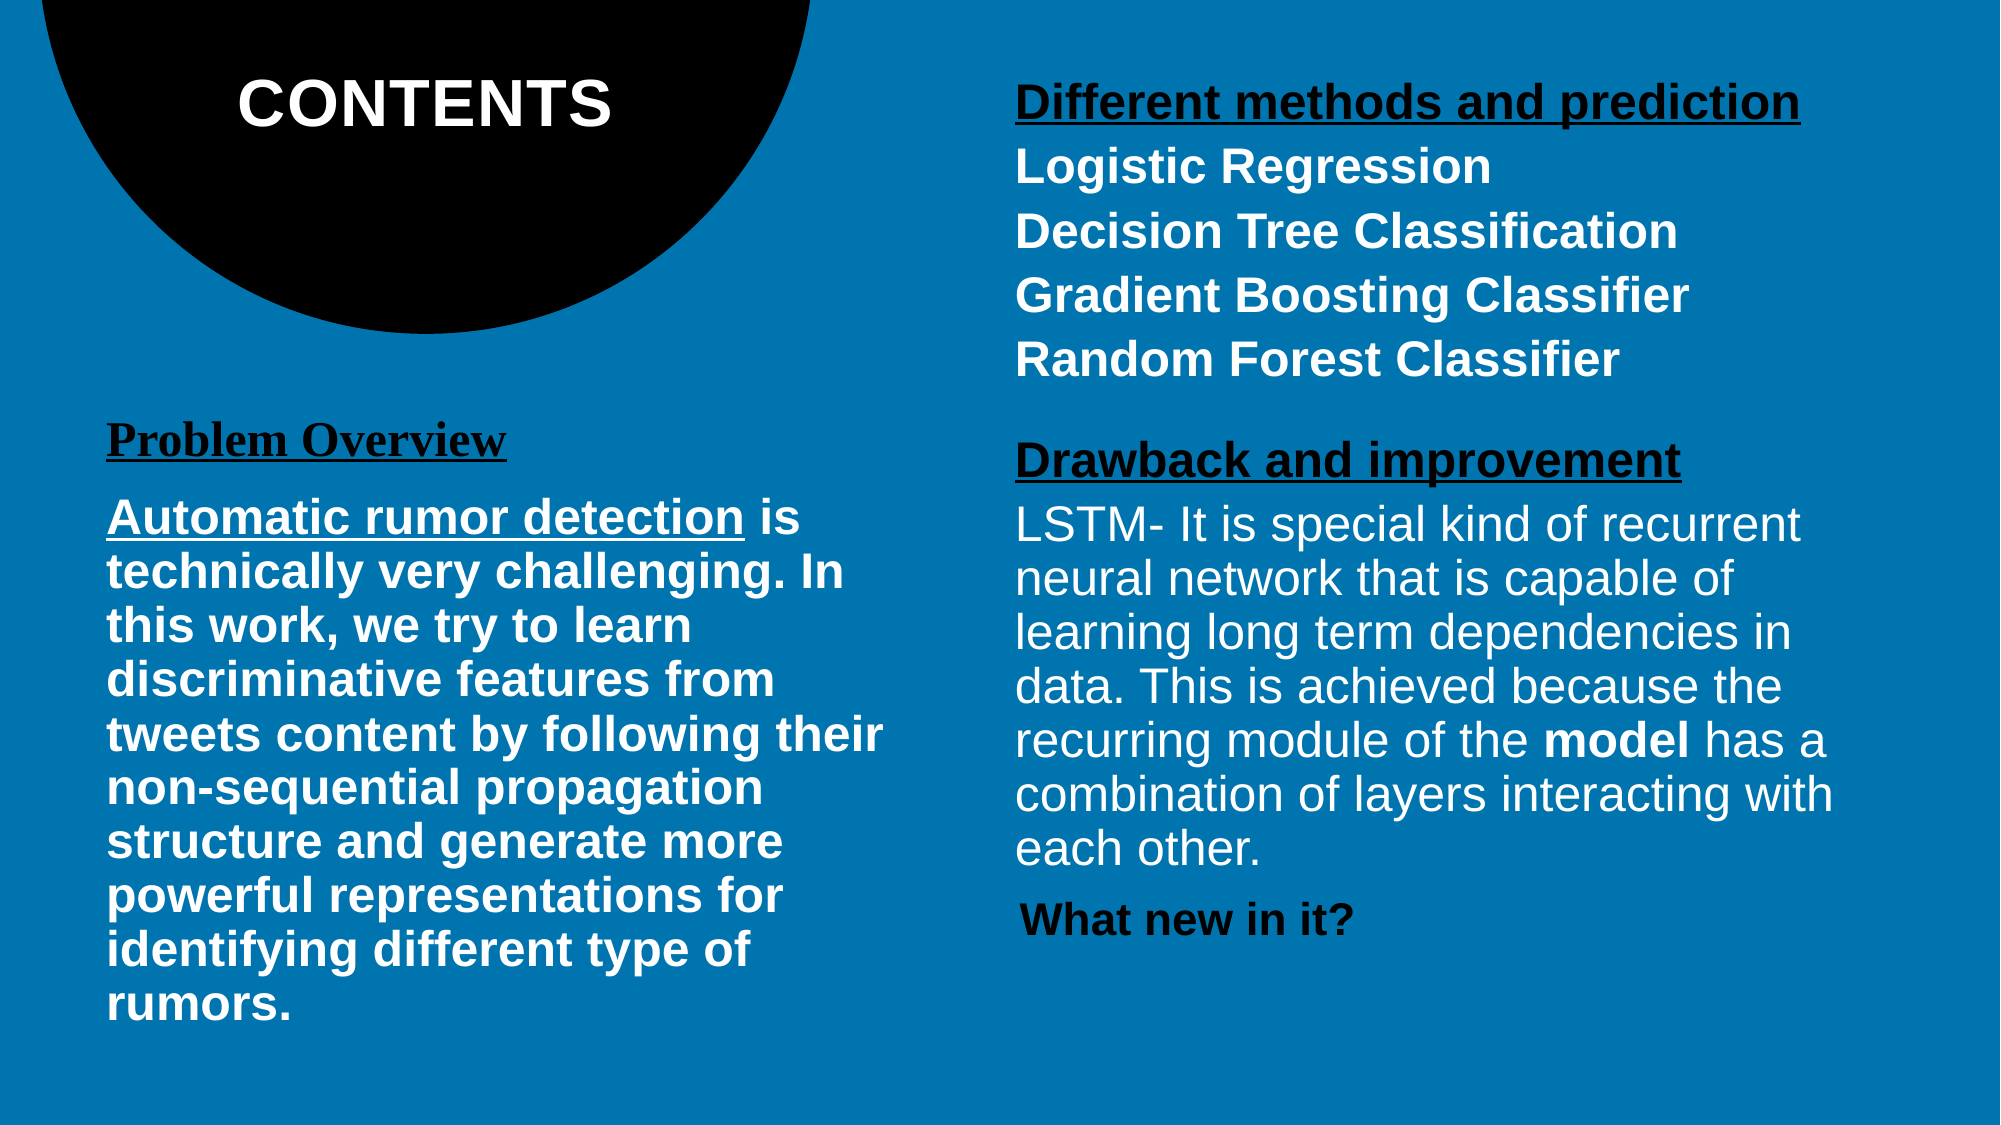

# CONTENTS

Different methods and prediction
Logistic Regression
Decision Tree Classification
Gradient Boosting Classifier
Random Forest Classifier
Problem Overview
Automatic rumor detection is technically very challenging. In this work, we try to learn discriminative features from tweets content by following their non-sequential propagation structure and generate more powerful representations for identifying different type of rumors.
Drawback and improvement
LSTM- It is special kind of recurrent neural network that is capable of learning long term dependencies in data. This is achieved because the recurring module of the model has a combination of layers interacting with each other.
What new in it?